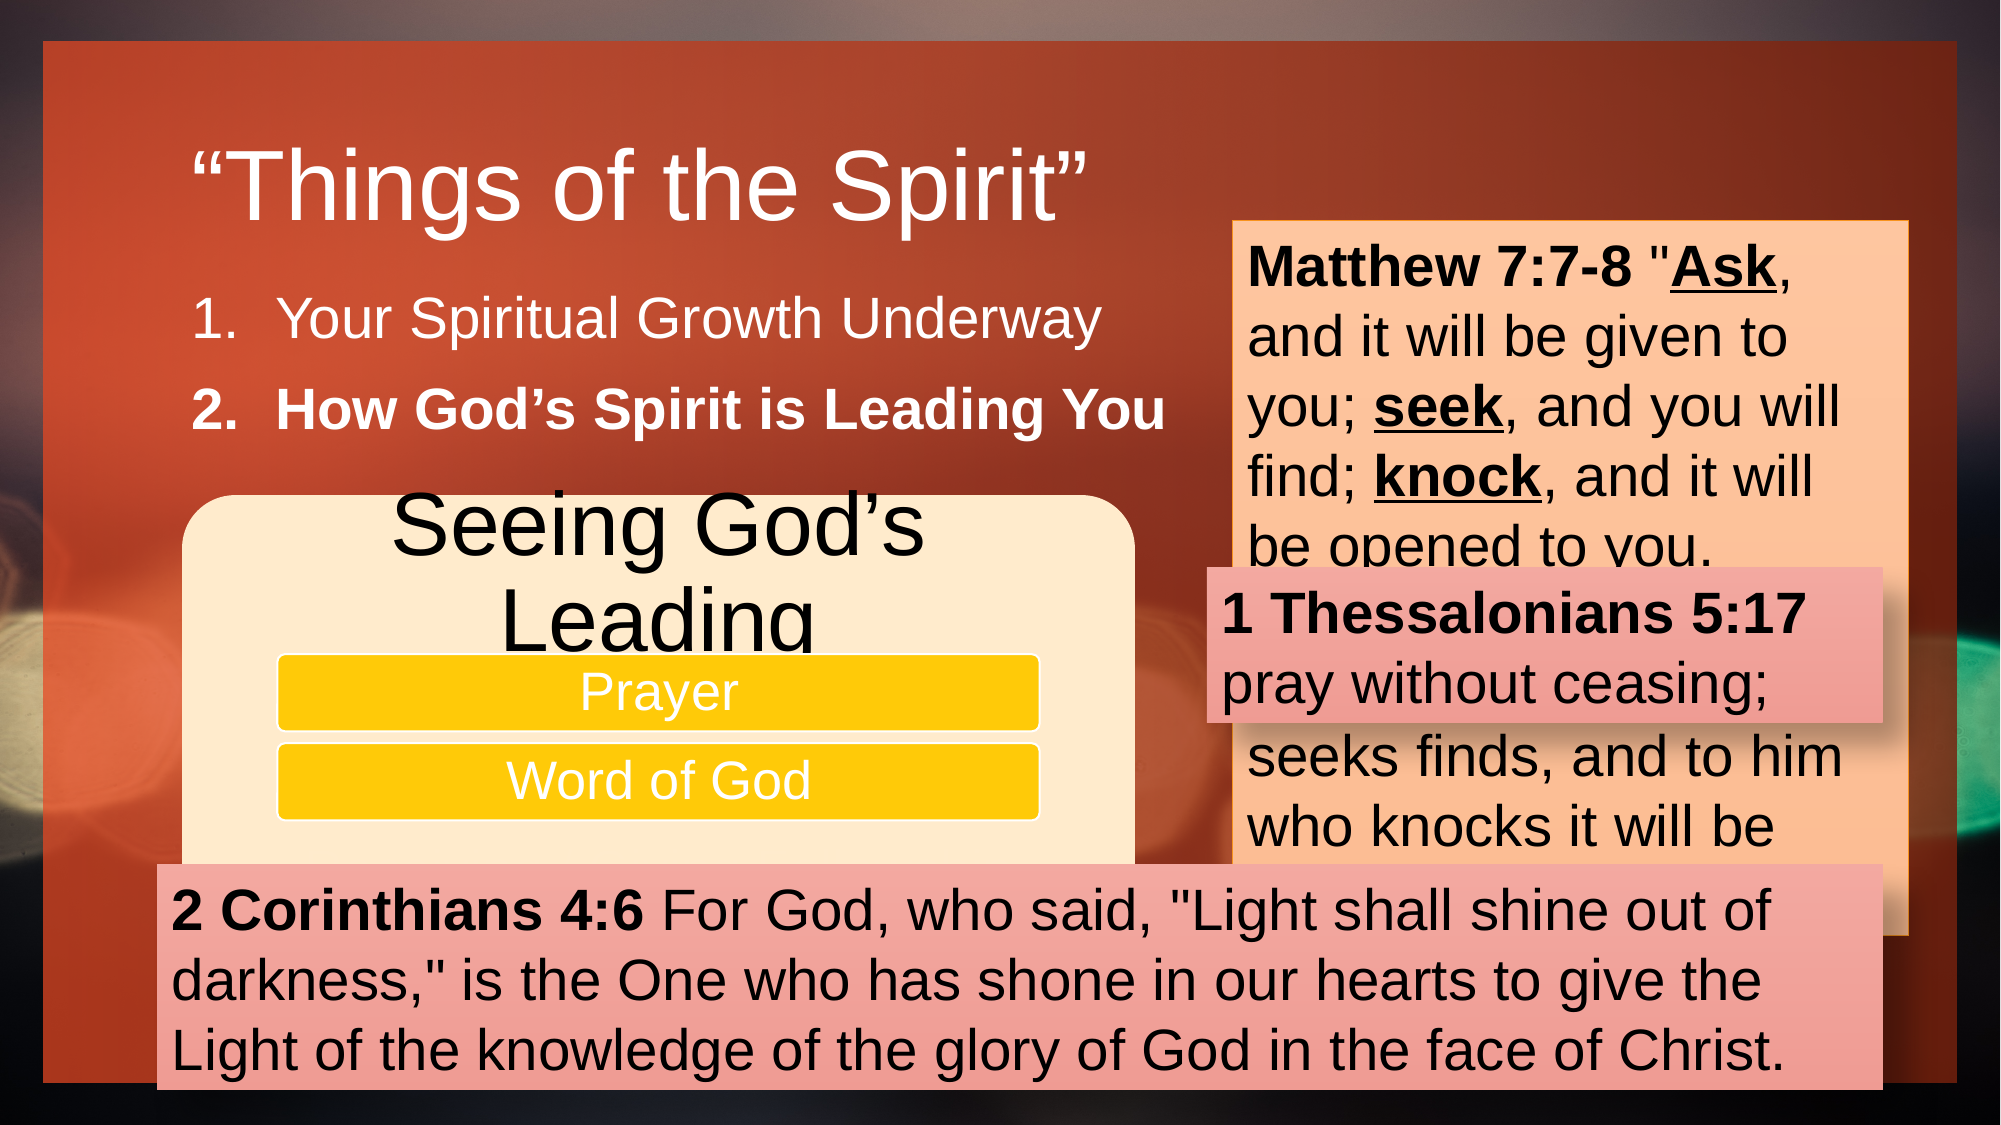

# “Things of the Spirit”
Matthew 7:7-8 "Ask, and it will be given to you; seek, and you will find; knock, and it will be opened to you.
For everyone who asks receives, and he who seeks finds, and to him who knocks it will be opened.”
Your Spiritual Growth Underway
How God’s Spirit is Leading You
Seeing God’s Leading
Prayer
Word of God
Receiving / Giving Fellowship
The Suffering of Breaking
1 Thessalonians 5:17 pray without ceasing;
2 Corinthians 4:6 For God, who said, "Light shall shine out of darkness," is the One who has shone in our hearts to give the Light of the knowledge of the glory of God in the face of Christ.